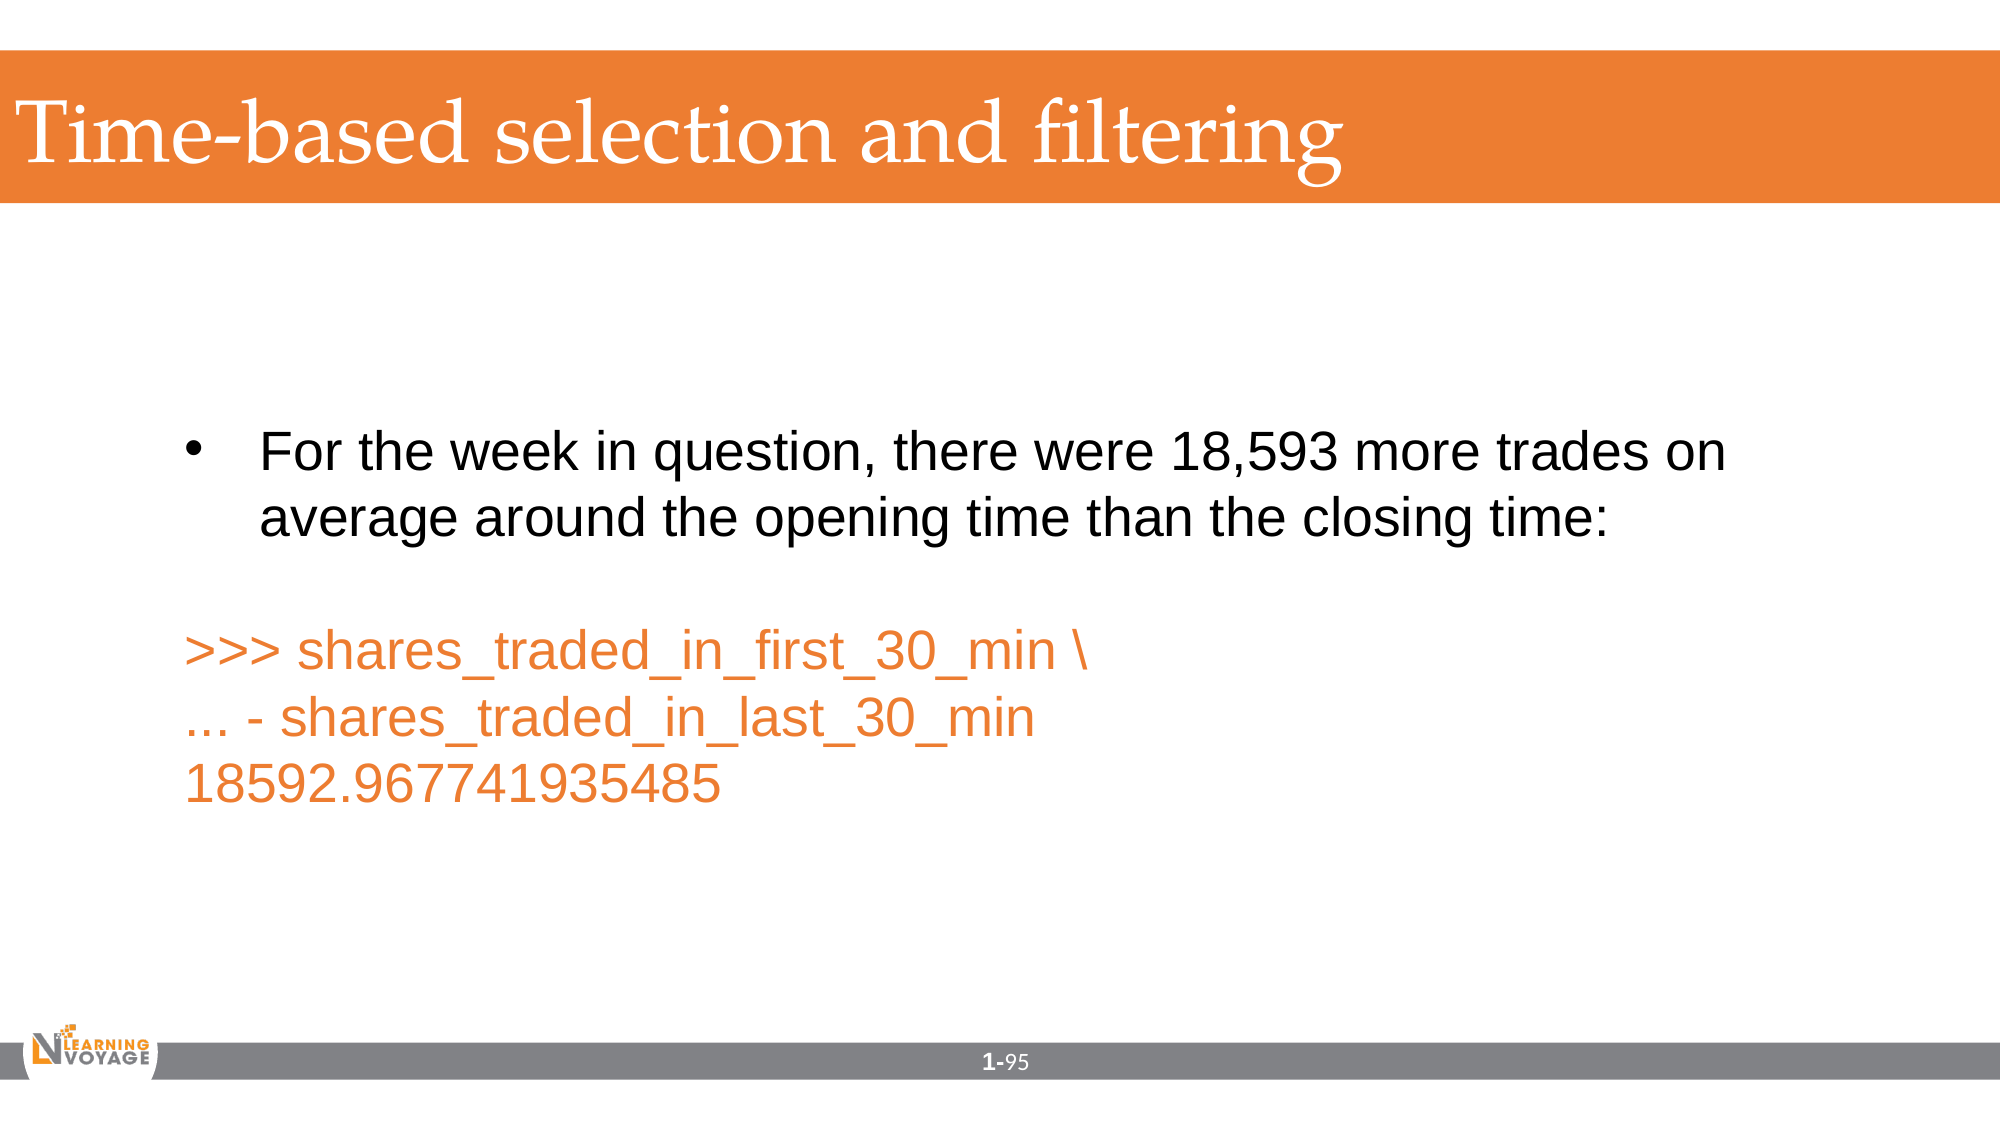

Time-based selection and filtering
For the week in question, there were 18,593 more trades on average around the opening time than the closing time:

>>> shares_traded_in_first_30_min \
... - shares_traded_in_last_30_min
18592.967741935485
1-95